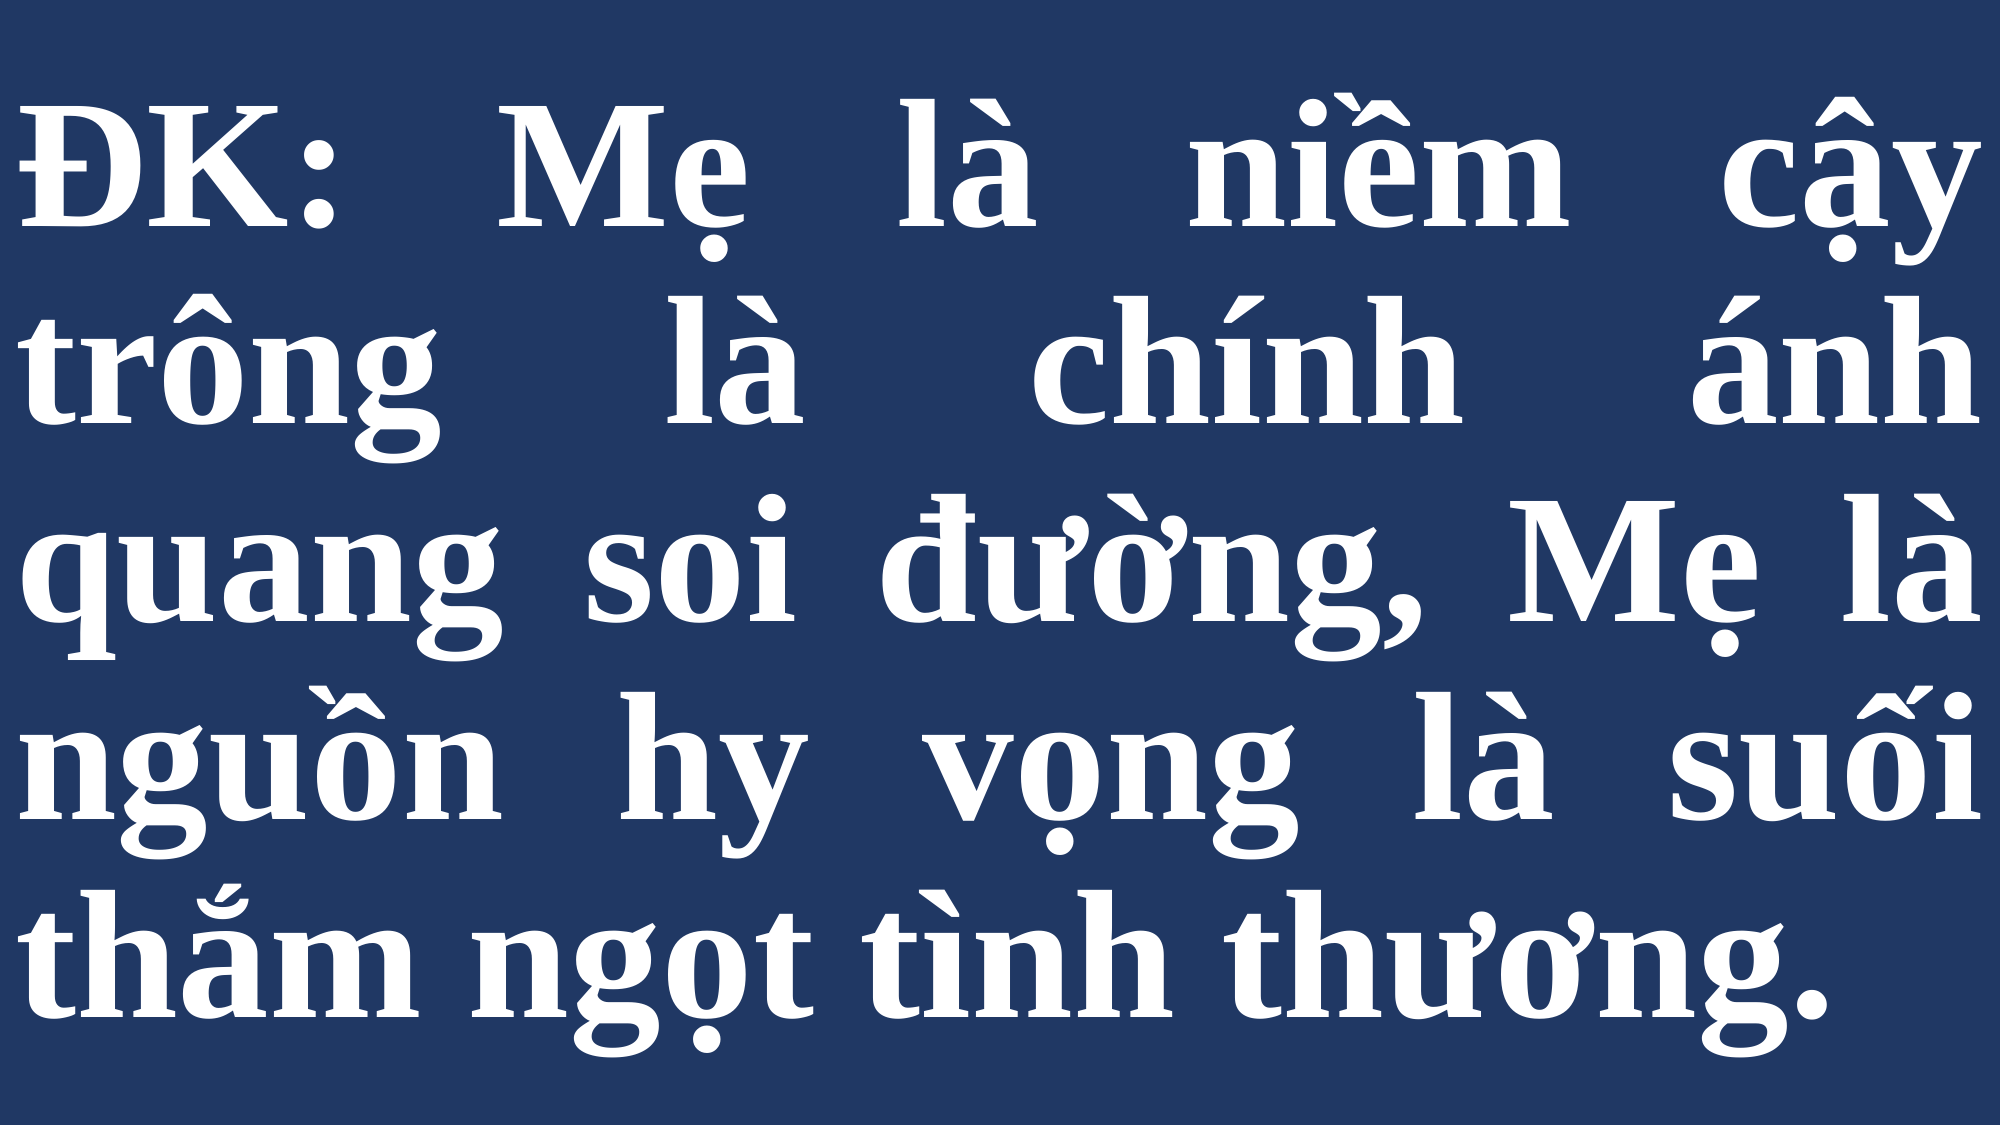

# ĐK: Mẹ là niềm cậy trông là chính ánh quang soi đường, Mẹ là nguồn hy vọng là suối thắm ngọt tình thương.